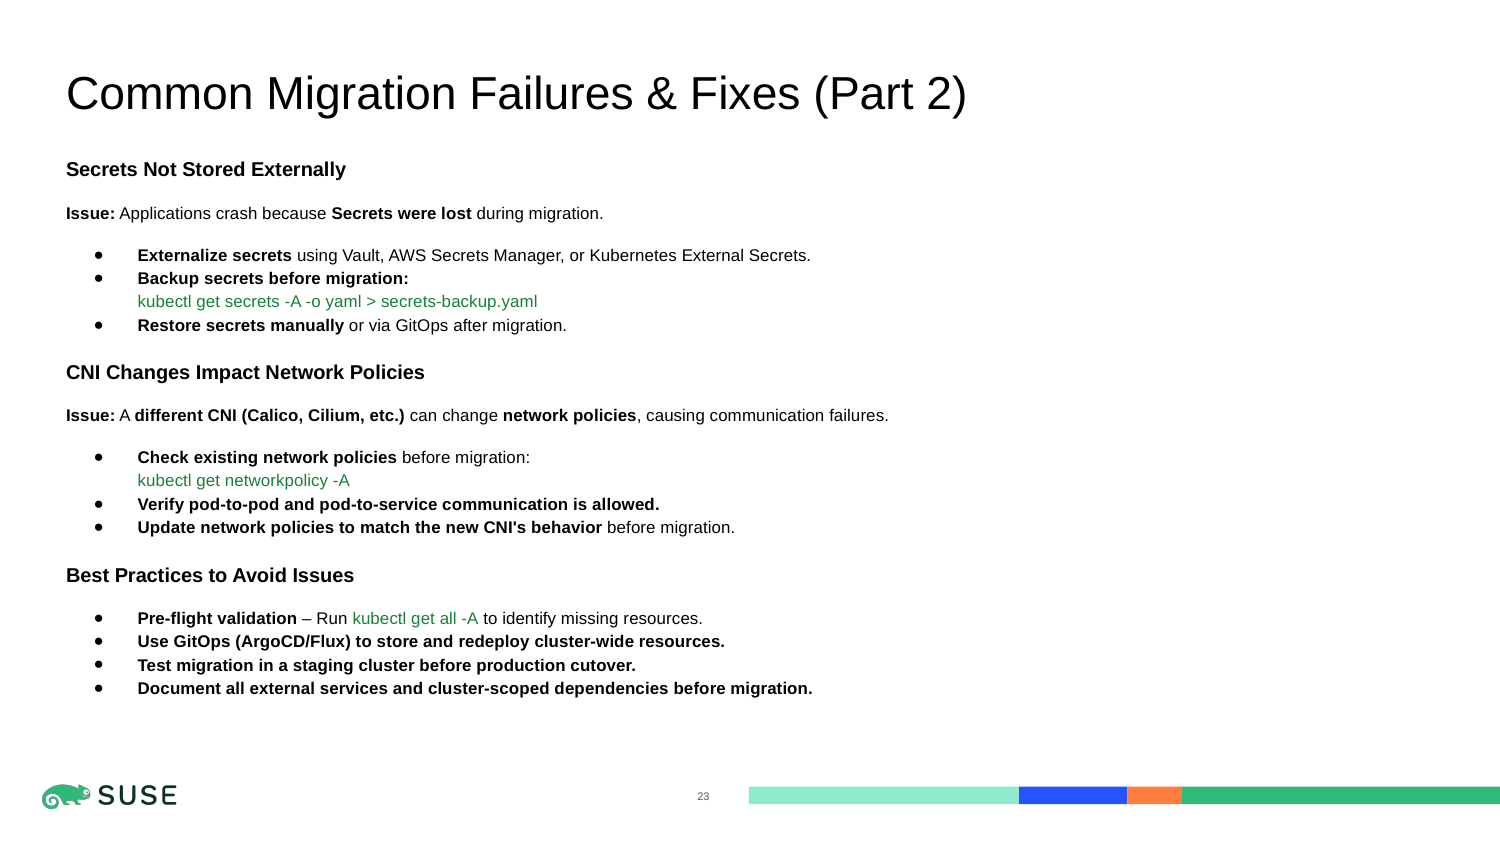

# Common Migration Failures & Fixes (Part 2)
Secrets Not Stored Externally
Issue: Applications crash because Secrets were lost during migration.
Externalize secrets using Vault, AWS Secrets Manager, or Kubernetes External Secrets.
Backup secrets before migration:
kubectl get secrets -A -o yaml > secrets-backup.yaml
Restore secrets manually or via GitOps after migration.
CNI Changes Impact Network Policies
Issue: A different CNI (Calico, Cilium, etc.) can change network policies, causing communication failures.
Check existing network policies before migration:
kubectl get networkpolicy -A
Verify pod-to-pod and pod-to-service communication is allowed.
Update network policies to match the new CNI's behavior before migration.
Best Practices to Avoid Issues
Pre-flight validation – Run kubectl get all -A to identify missing resources.
Use GitOps (ArgoCD/Flux) to store and redeploy cluster-wide resources.
Test migration in a staging cluster before production cutover.
Document all external services and cluster-scoped dependencies before migration.
23